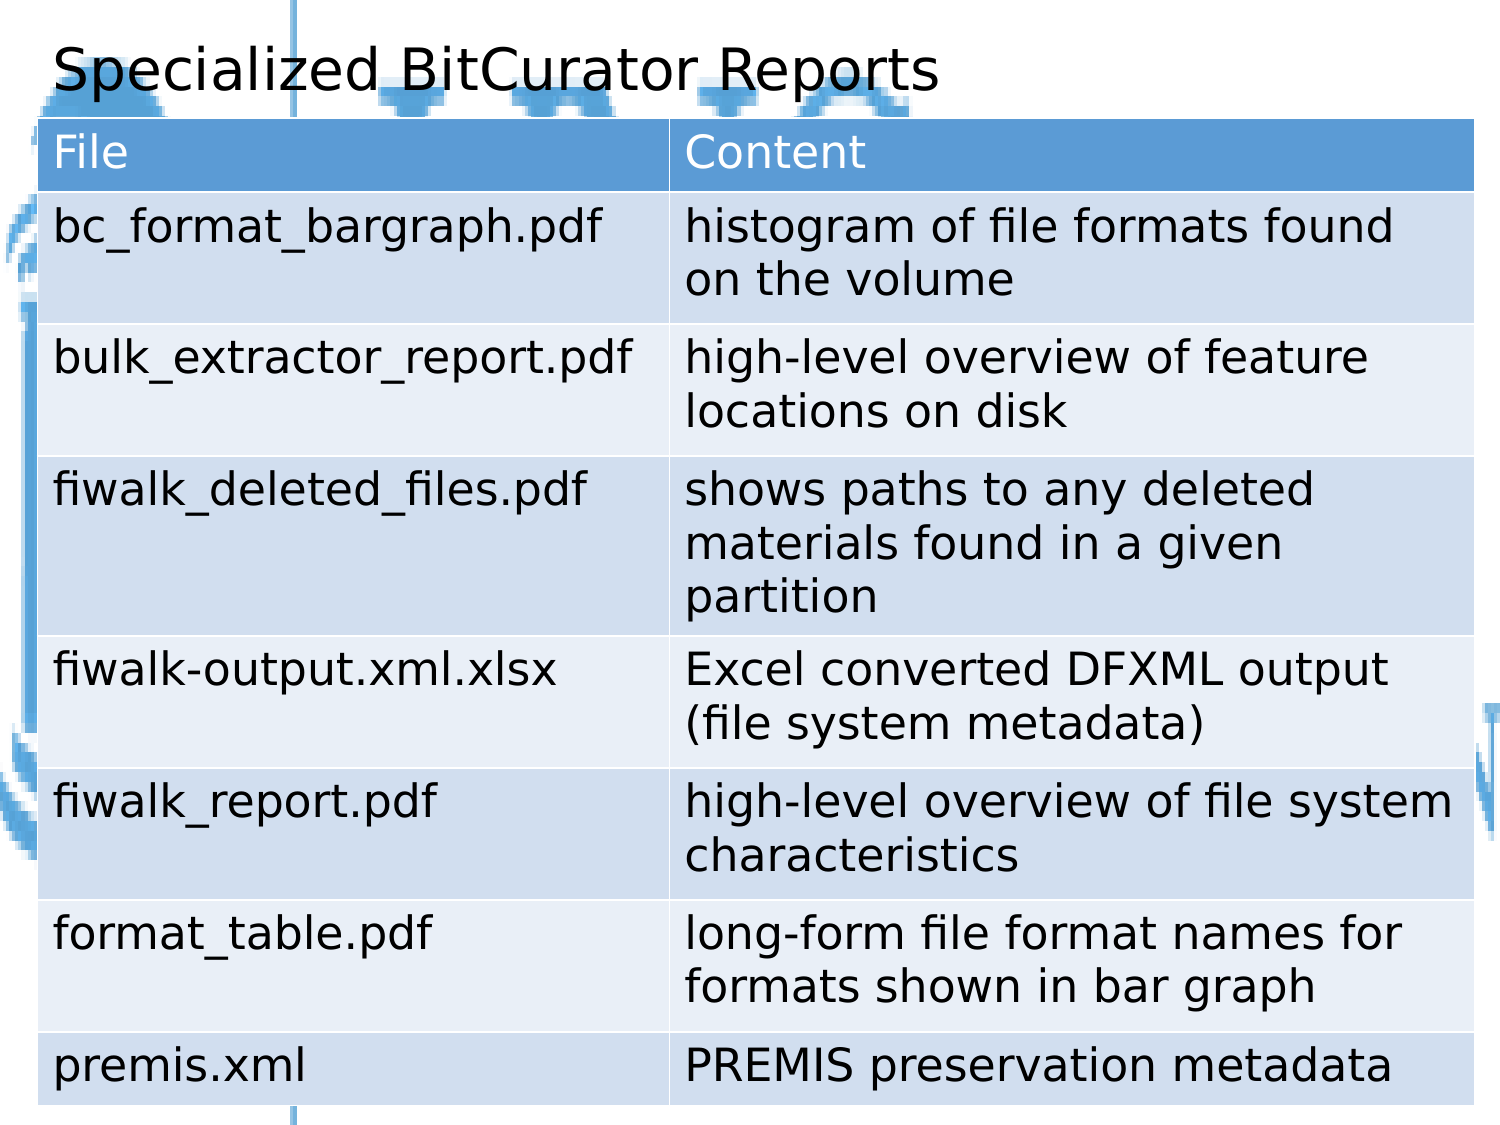

Specialized BitCurator Reports
| File | Content |
| --- | --- |
| bc\_format\_bargraph.pdf | histogram of file formats found on the volume |
| bulk\_extractor\_report.pdf | high-level overview of feature locations on disk |
| fiwalk\_deleted\_files.pdf | shows paths to any deleted materials found in a given partition |
| fiwalk-output.xml.xlsx | Excel converted DFXML output (file system metadata) |
| fiwalk\_report.pdf | high-level overview of file system characteristics |
| format\_table.pdf | long-form file format names for formats shown in bar graph |
| premis.xml | PREMIS preservation metadata |